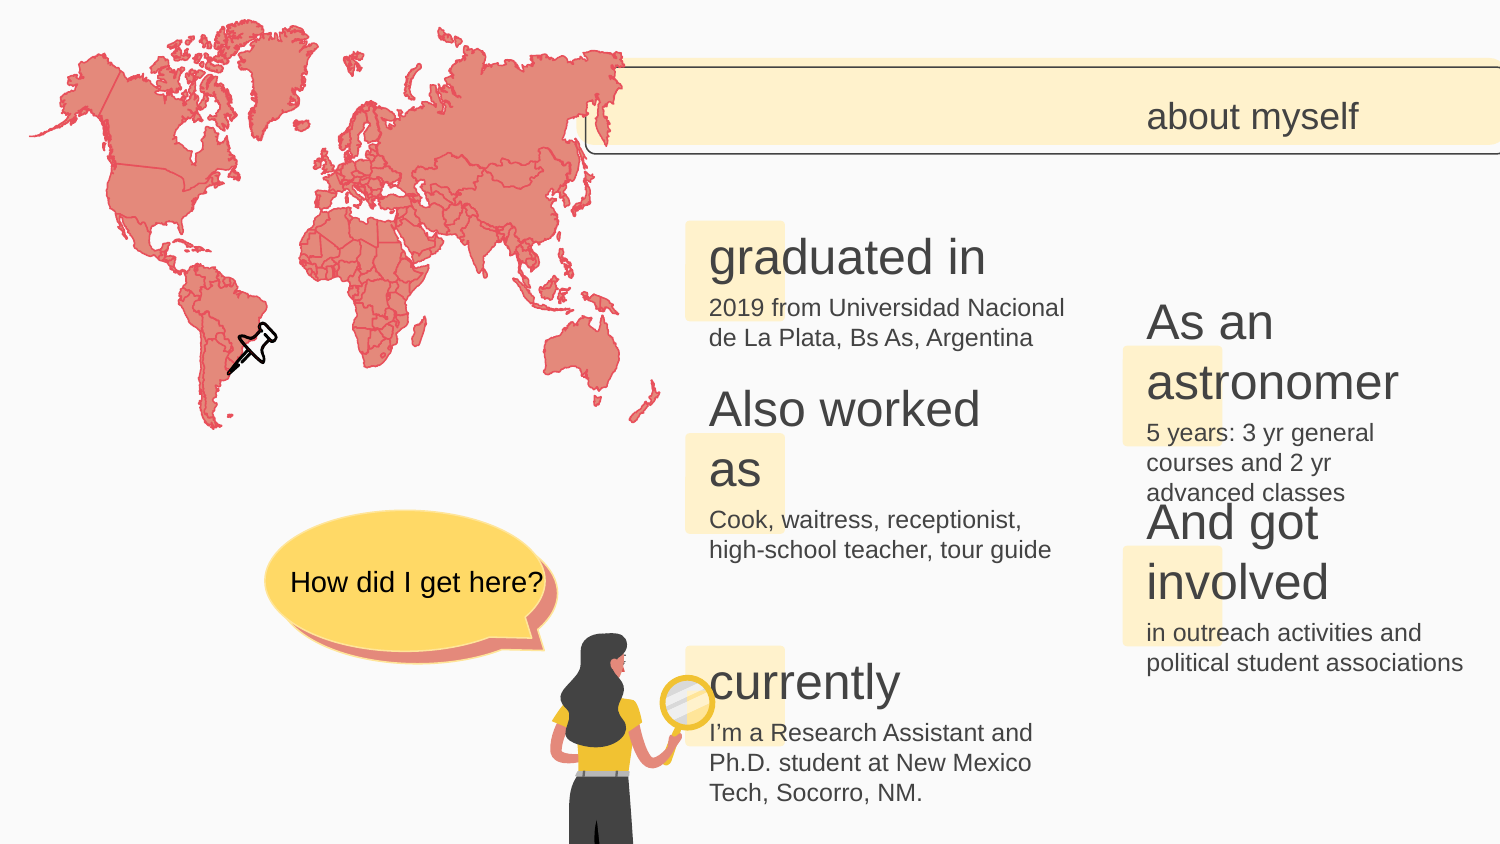

# about myself

graduated in
2019 from Universidad Nacional de La Plata, Bs As, Argentina

As an astronomer
5 years: 3 yr general courses and 2 yr advanced classes

Also worked as
Cook, waitress, receptionist, high-school teacher, tour guide

How did I get here?
And got involved
in outreach activities and political student associations

currently
I’m a Research Assistant and  Ph.D. student at New Mexico Tech, Socorro, NM.